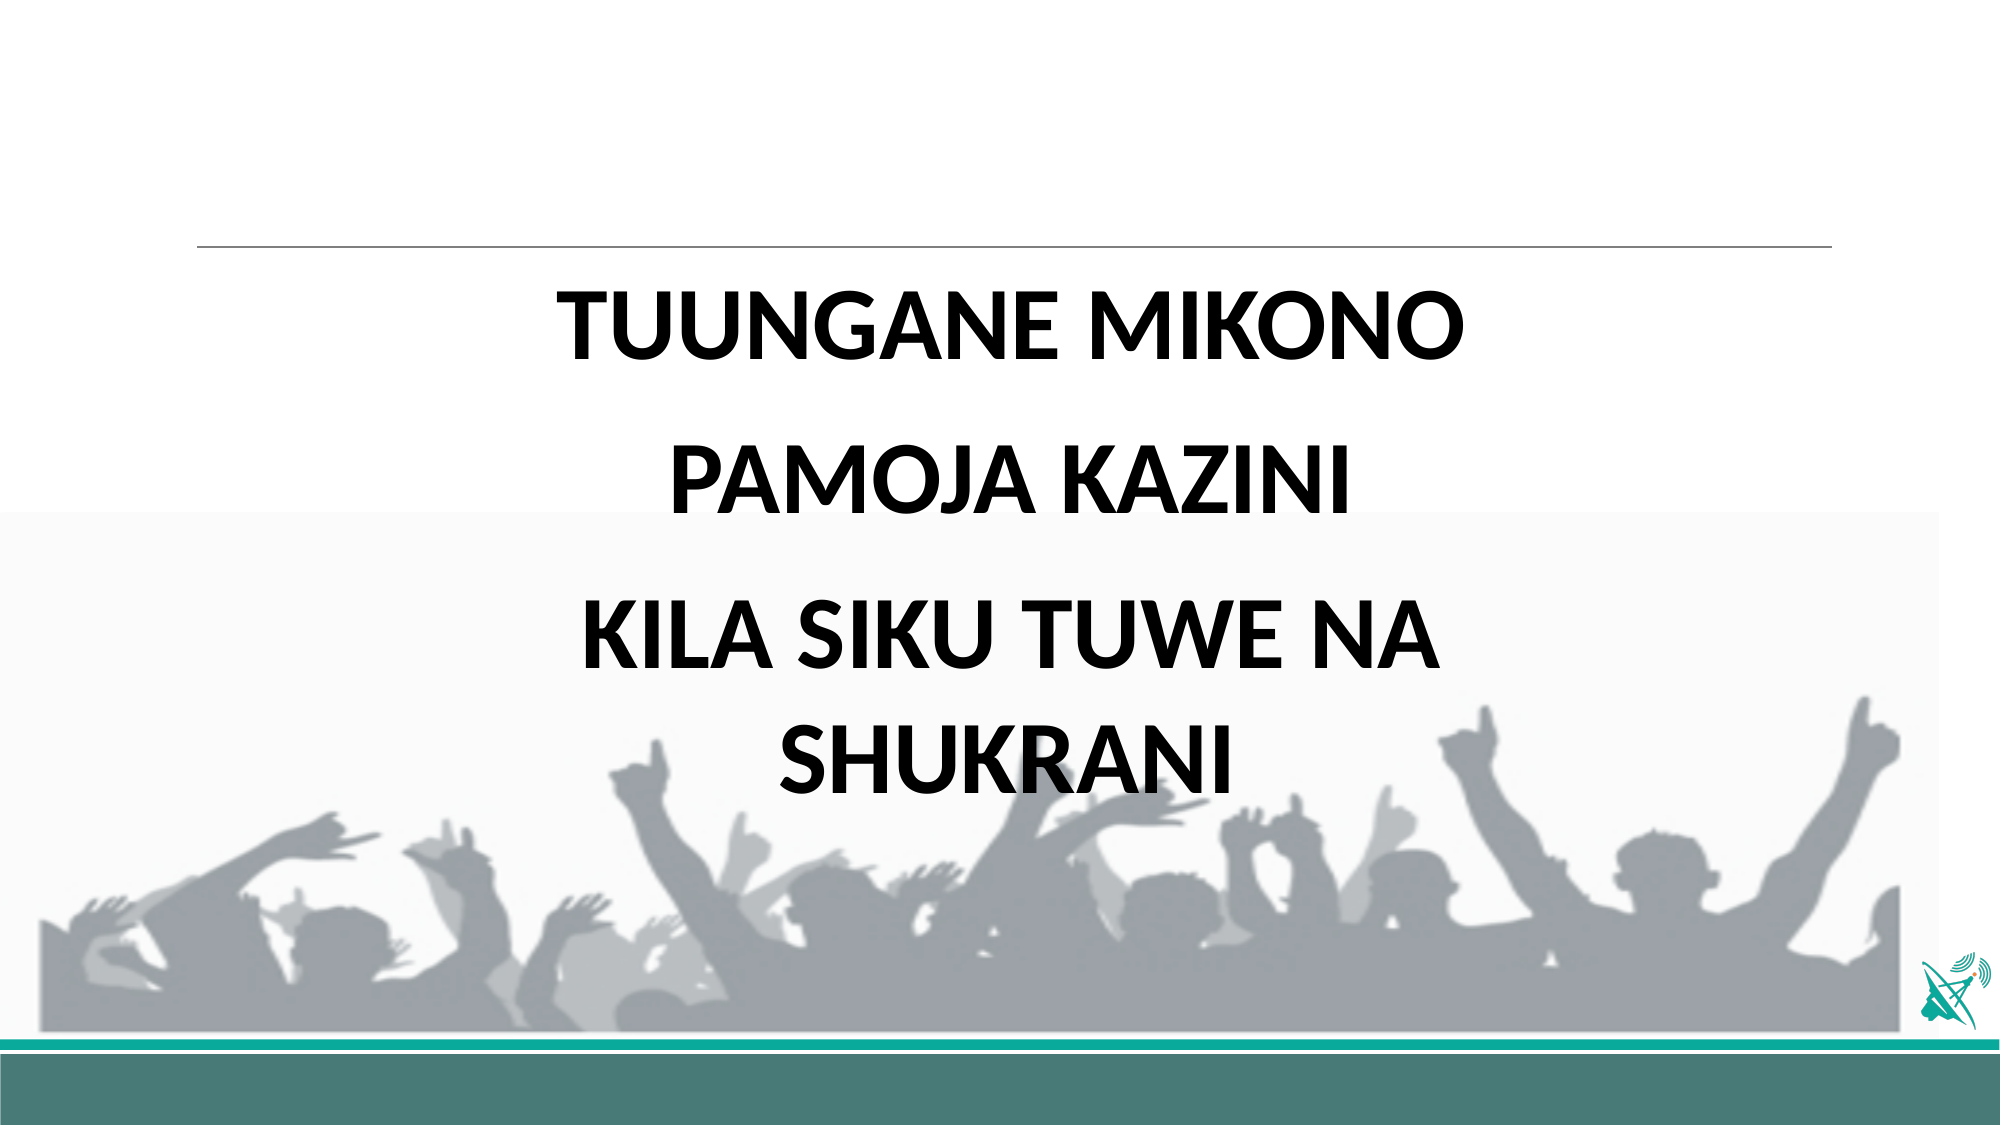

TUUNGANE MIKONO
PAMOJA KAZINI
KILA SIKU TUWE NA SHUKRANI